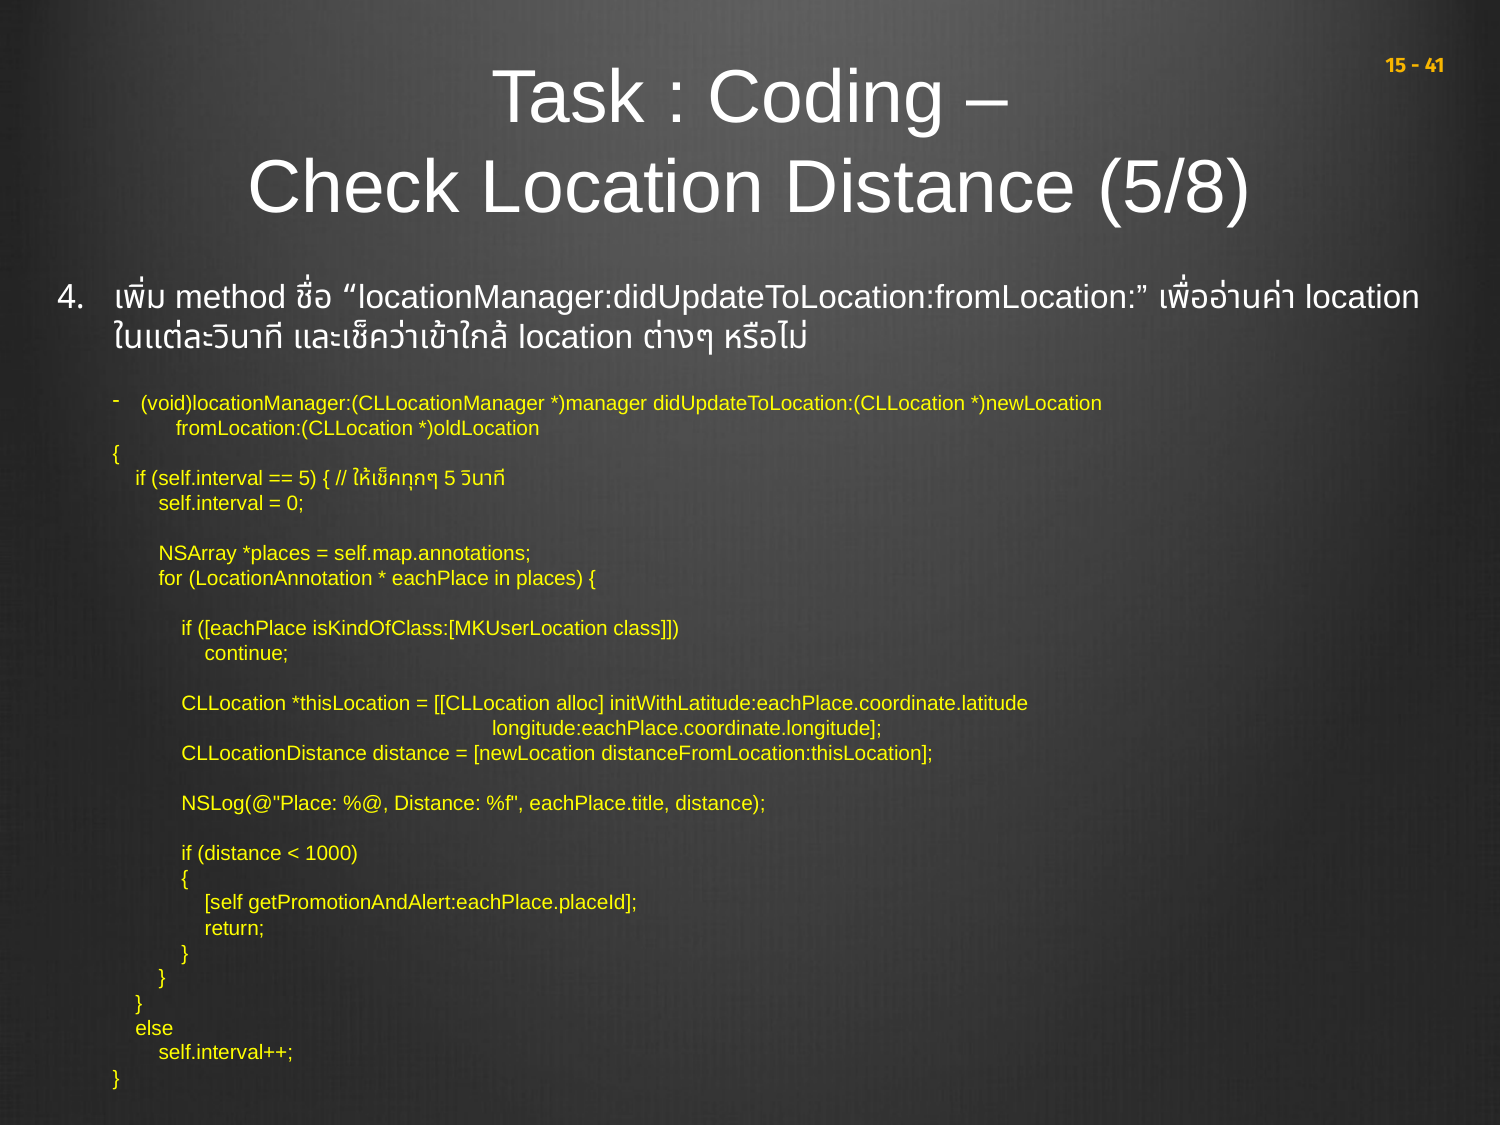

# Task : Coding – Check Location Distance (5/8)
 15 - 41
เพิ่ม method ชื่อ “locationManager:didUpdateToLocation:fromLocation:” เพื่ออ่านค่า location ในแต่ละวินาที และเช็คว่าเข้าใกล้ location ต่างๆ หรือไม่
(void)locationManager:(CLLocationManager *)manager didUpdateToLocation:(CLLocation *)newLocation
           fromLocation:(CLLocation *)oldLocation
{
    if (self.interval == 5) { // ให้เช็คทุกๆ 5 วินาที
        self.interval = 0;

        NSArray *places = self.map.annotations;
        for (LocationAnnotation * eachPlace in places) {

            if ([eachPlace isKindOfClass:[MKUserLocation class]])
                continue;

            CLLocation *thisLocation = [[CLLocation alloc] initWithLatitude:eachPlace.coordinate.latitude
                                                                  longitude:eachPlace.coordinate.longitude];
            CLLocationDistance distance = [newLocation distanceFromLocation:thisLocation];

            NSLog(@"Place: %@, Distance: %f", eachPlace.title, distance);

            if (distance < 1000)
            {
                [self getPromotionAndAlert:eachPlace.placeId];
                return;
            }
        }
    }
    else
        self.interval++;
}